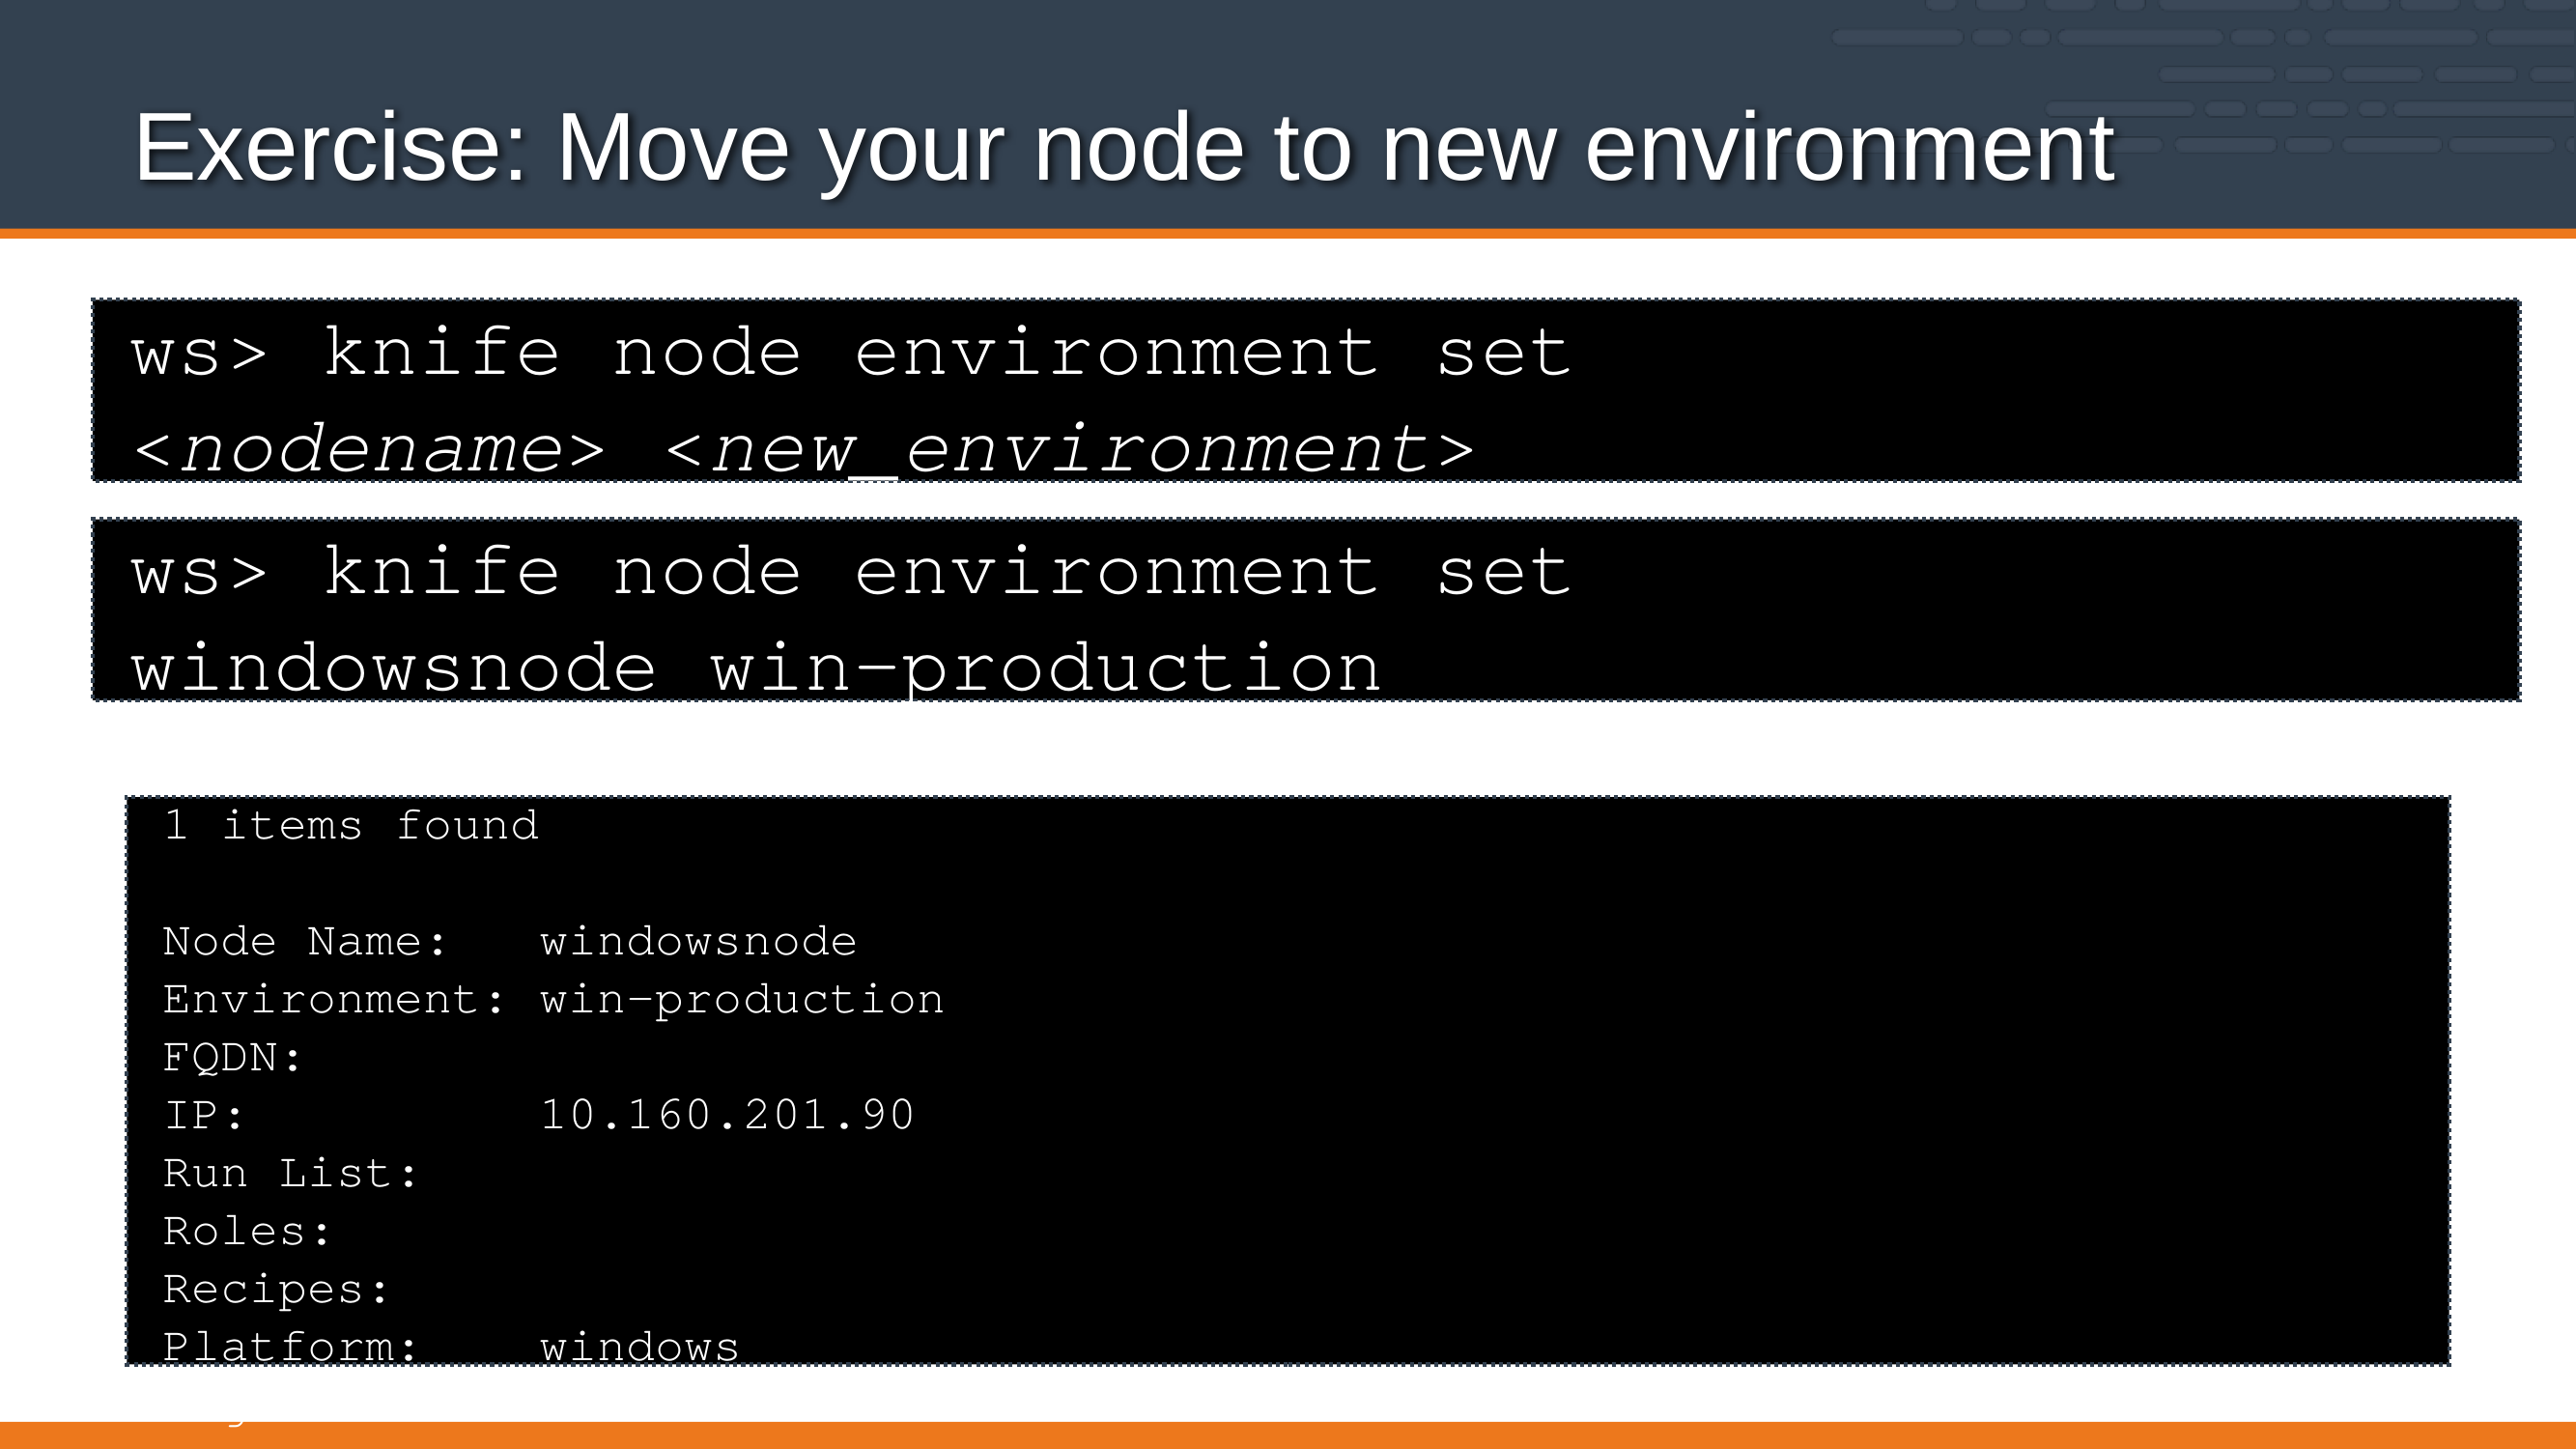

# Exercise: Move your node to new environment
ws> knife node environment set
<nodename> <new_environment>
ws> knife node environment set
windowsnode win-production
Looking for an fqdn of node1 or name of node1
Setting environment to production
1 items found

Node Name:   windowsnode
Environment: win-production
FQDN:
IP:          10.160.201.90
Run List:
Roles:
Recipes:
Platform:    windows
Tags: